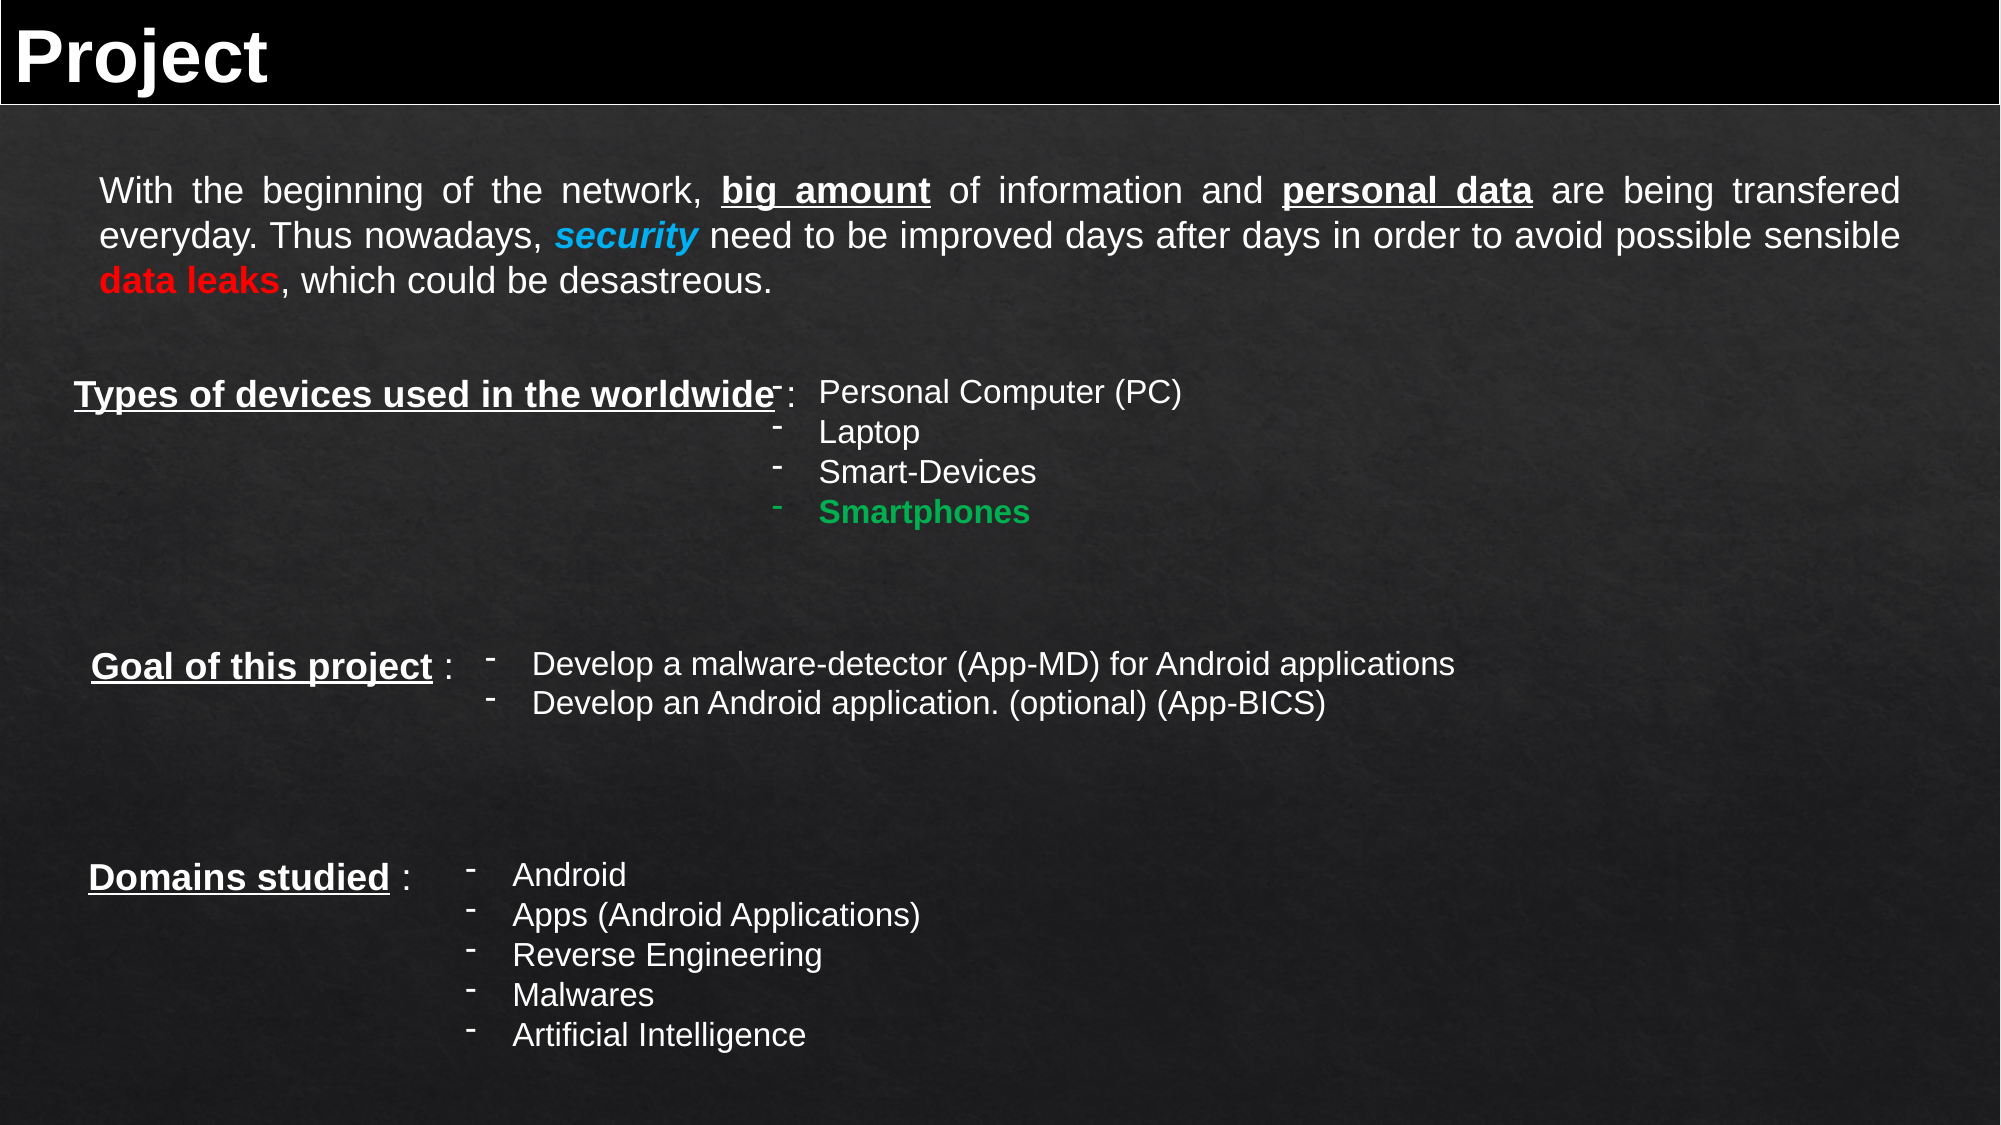

Project
With the beginning of the network, big amount of information and personal data are being transfered everyday. Thus nowadays, security need to be improved days after days in order to avoid possible sensible data leaks, which could be desastreous.
Types of devices used in the worldwide :
Personal Computer (PC)
Laptop
Smart-Devices
Smartphones
Goal of this project :
Develop a malware-detector (App-MD) for Android applications
Develop an Android application. (optional) (App-BICS)
Domains studied :
Android
Apps (Android Applications)
Reverse Engineering
Malwares
Artificial Intelligence